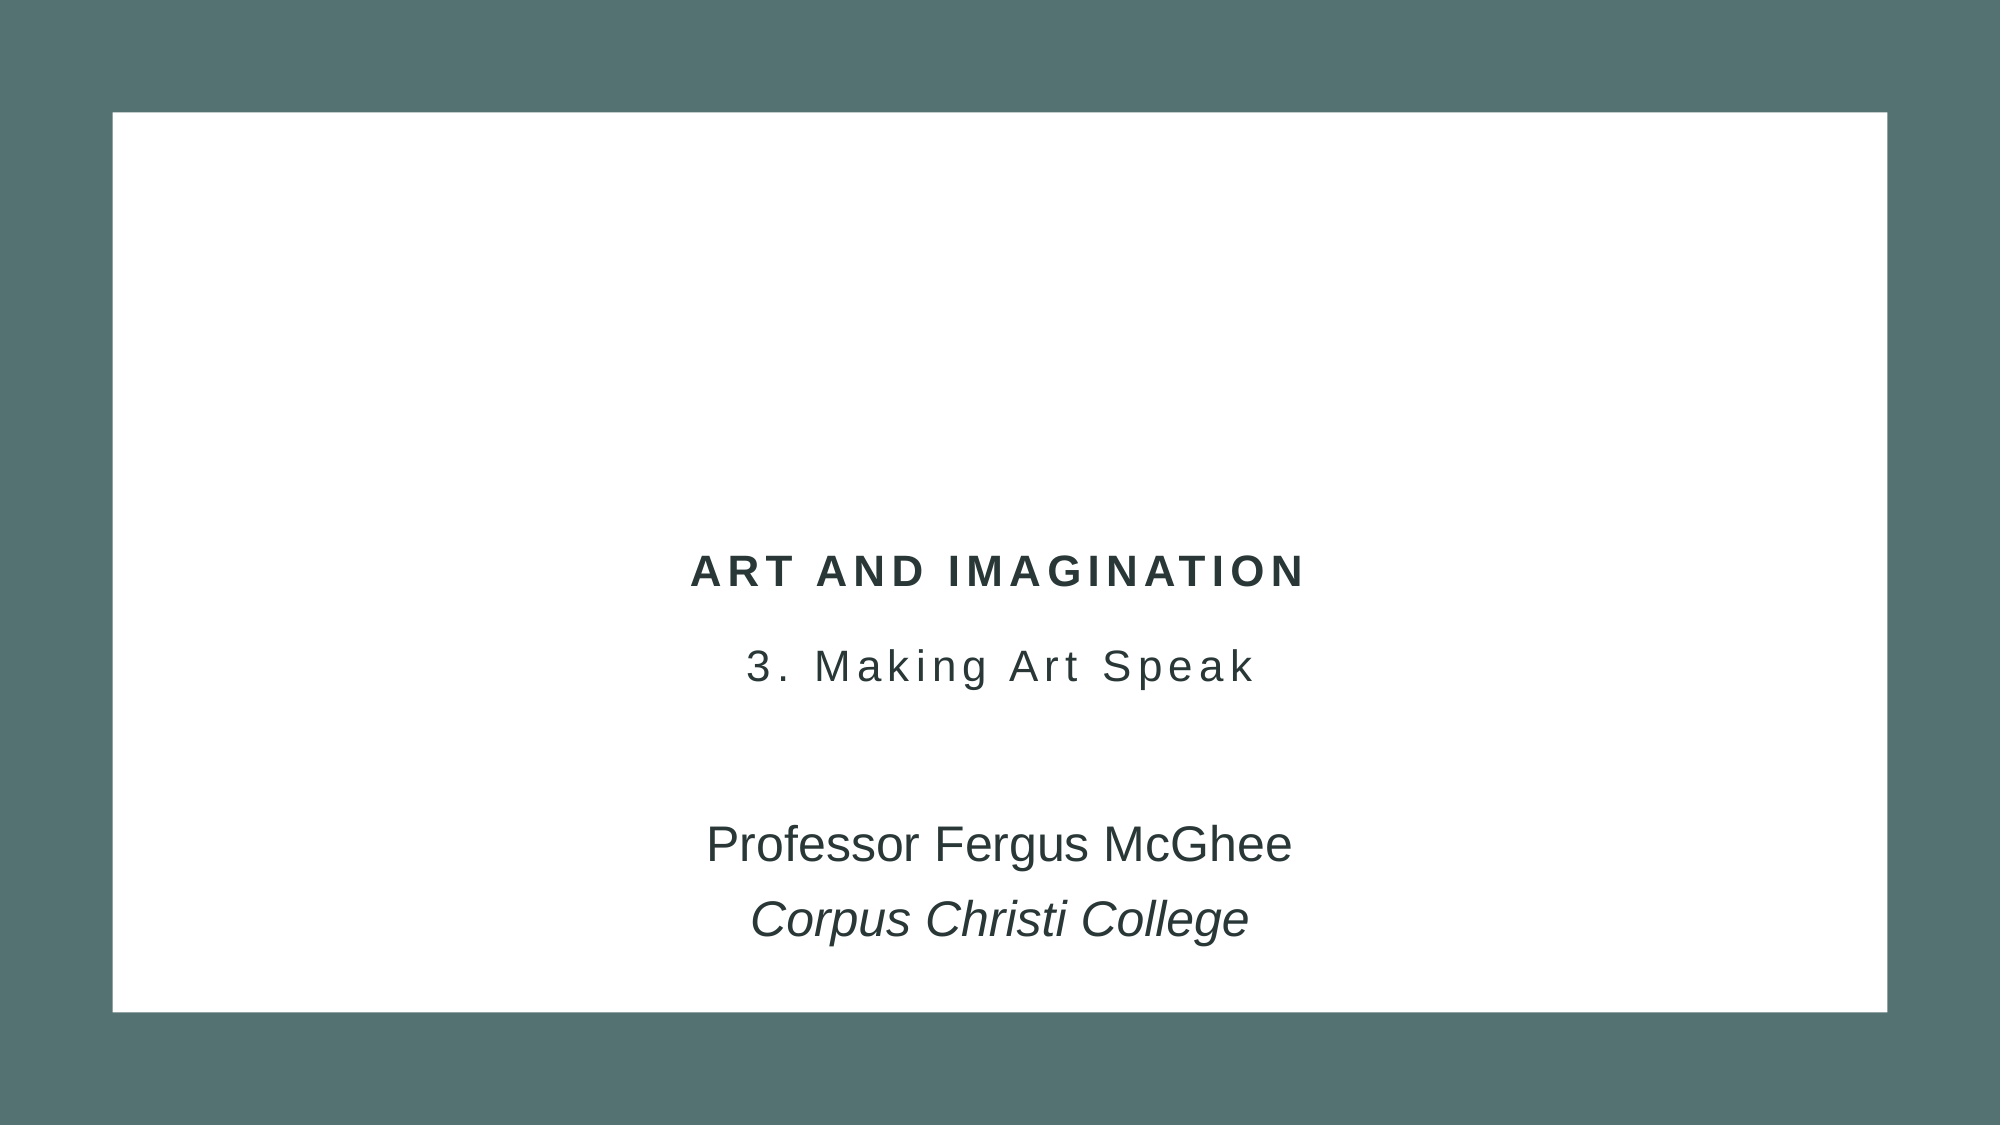

# Art and Imagination 3. Making Art Speak
Professor Fergus McGhee
Corpus Christi College